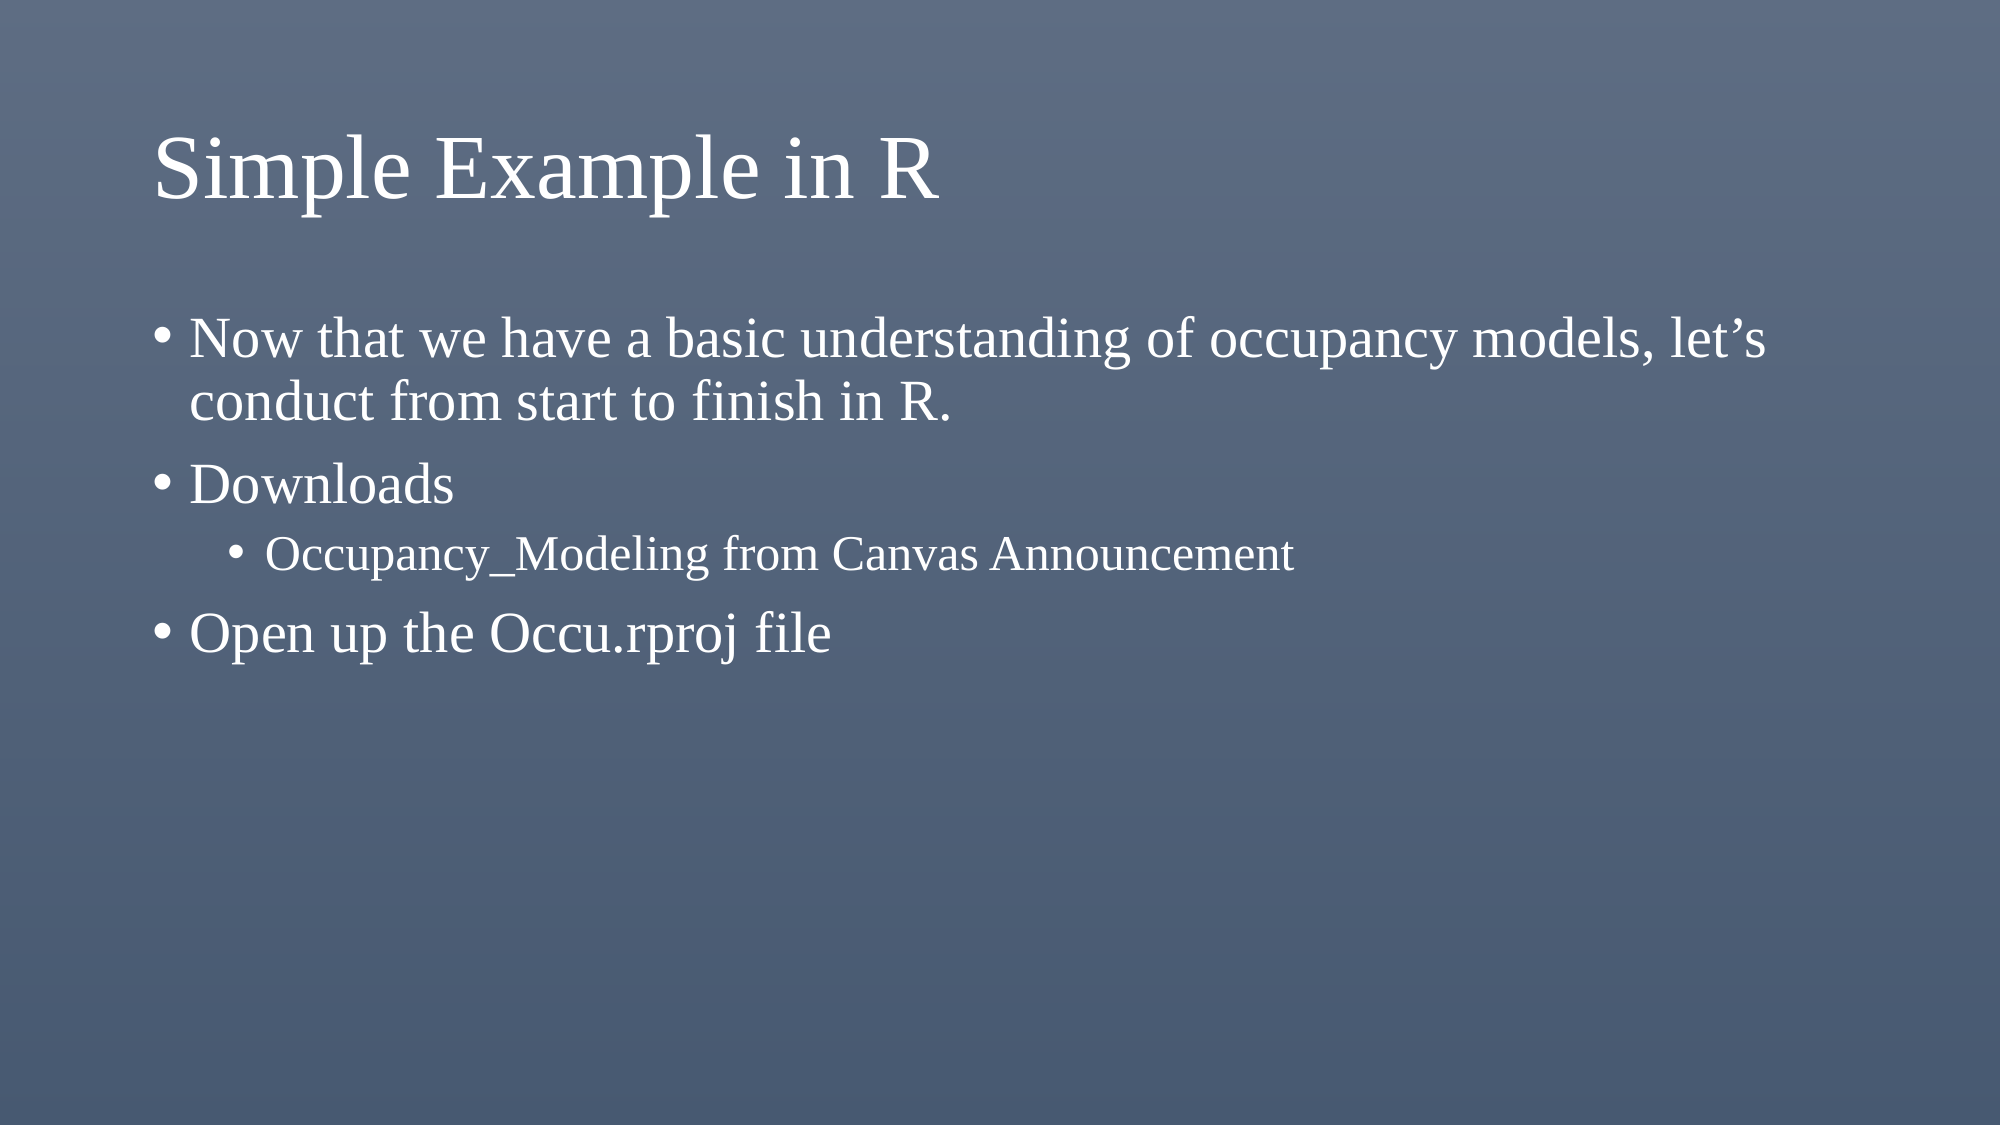

# Simple Example in R
Now that we have a basic understanding of occupancy models, let’s conduct from start to finish in R.
Downloads
Occupancy_Modeling from Canvas Announcement
Open up the Occu.rproj file